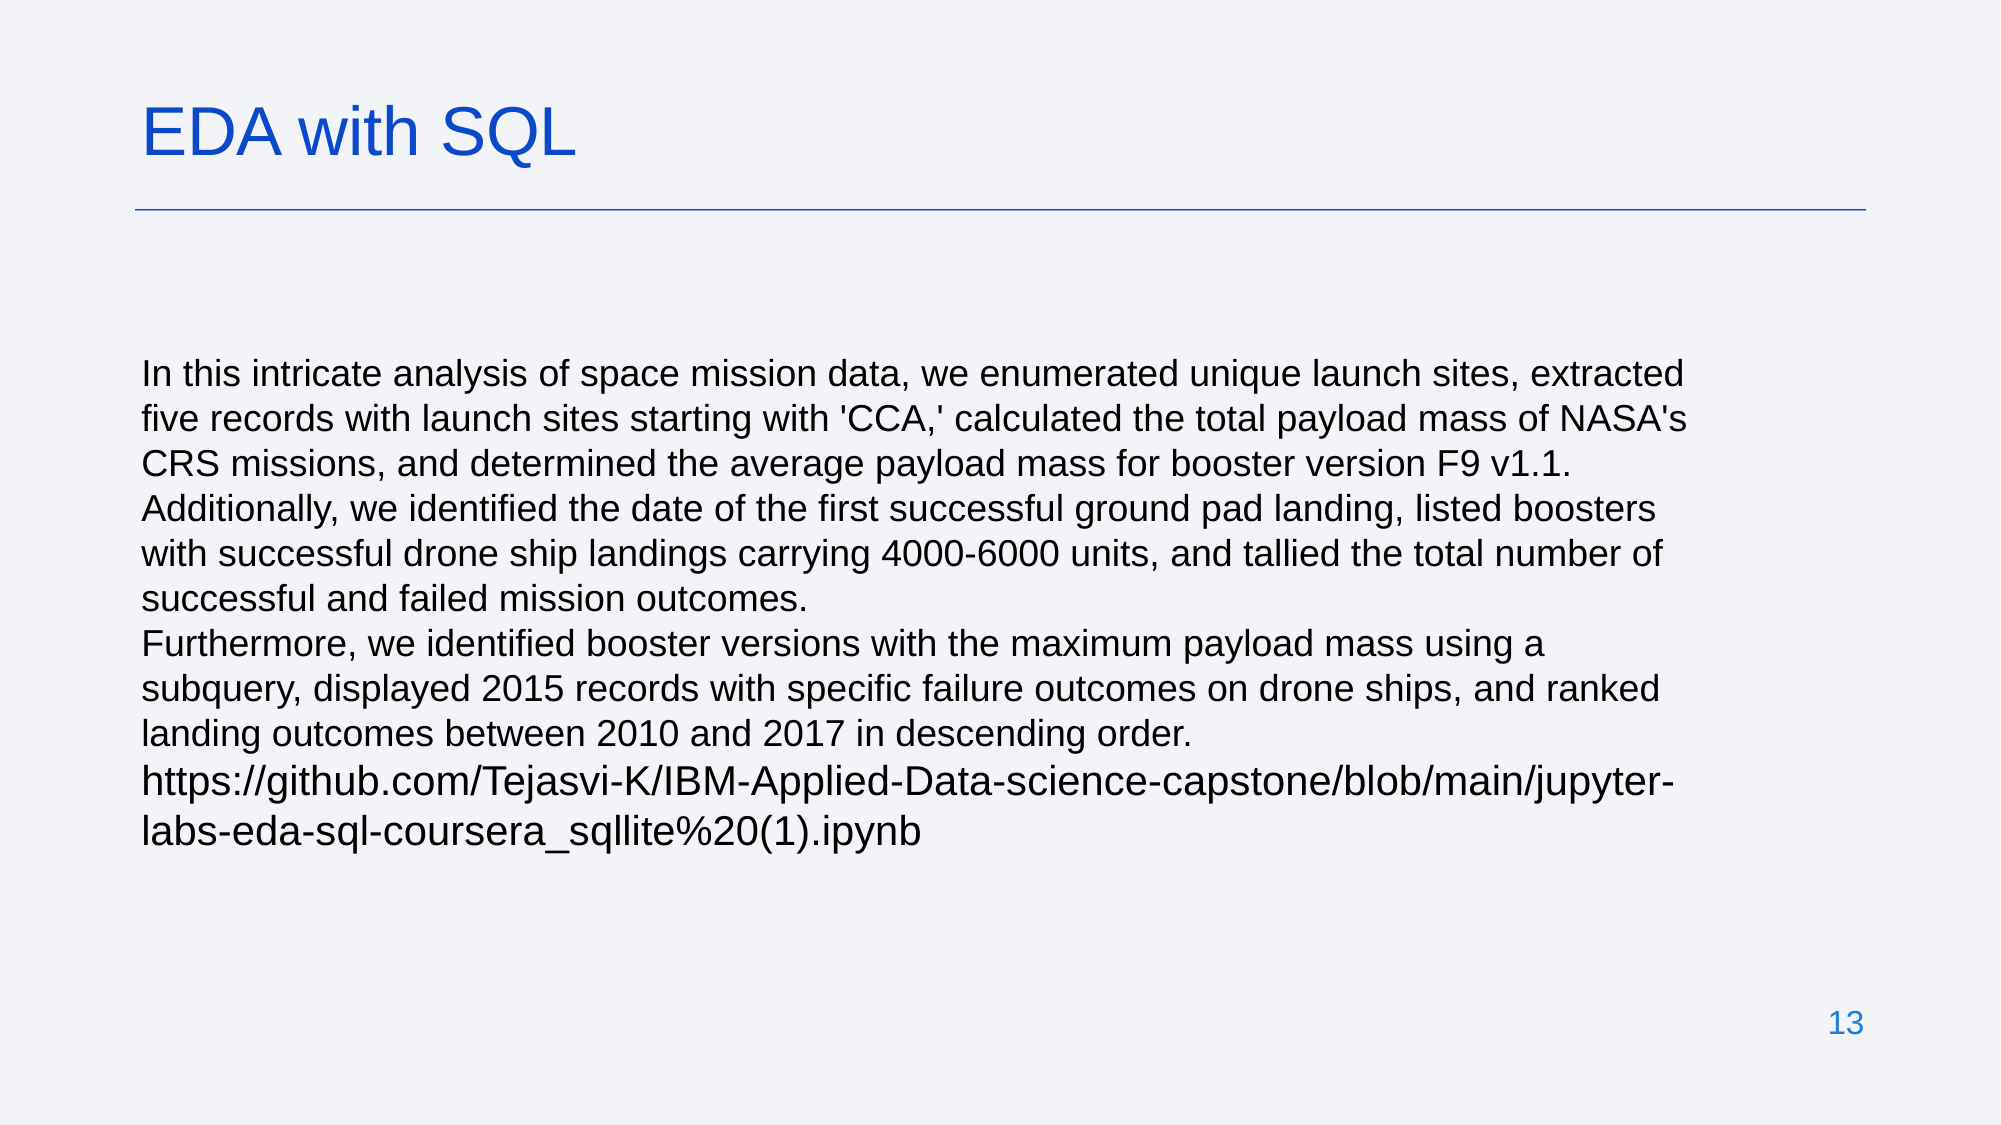

EDA with SQL

In this intricate analysis of space mission data, we enumerated unique launch sites, extracted five records with launch sites starting with 'CCA,' calculated the total payload mass of NASA's CRS missions, and determined the average payload mass for booster version F9 v1.1.
Additionally, we identified the date of the first successful ground pad landing, listed boosters with successful drone ship landings carrying 4000-6000 units, and tallied the total number of successful and failed mission outcomes.
Furthermore, we identified booster versions with the maximum payload mass using a subquery, displayed 2015 records with specific failure outcomes on drone ships, and ranked landing outcomes between 2010 and 2017 in descending order.
https://github.com/Tejasvi-K/IBM-Applied-Data-science-capstone/blob/main/jupyter-labs-eda-sql-coursera_sqllite%20(1).ipynb

13